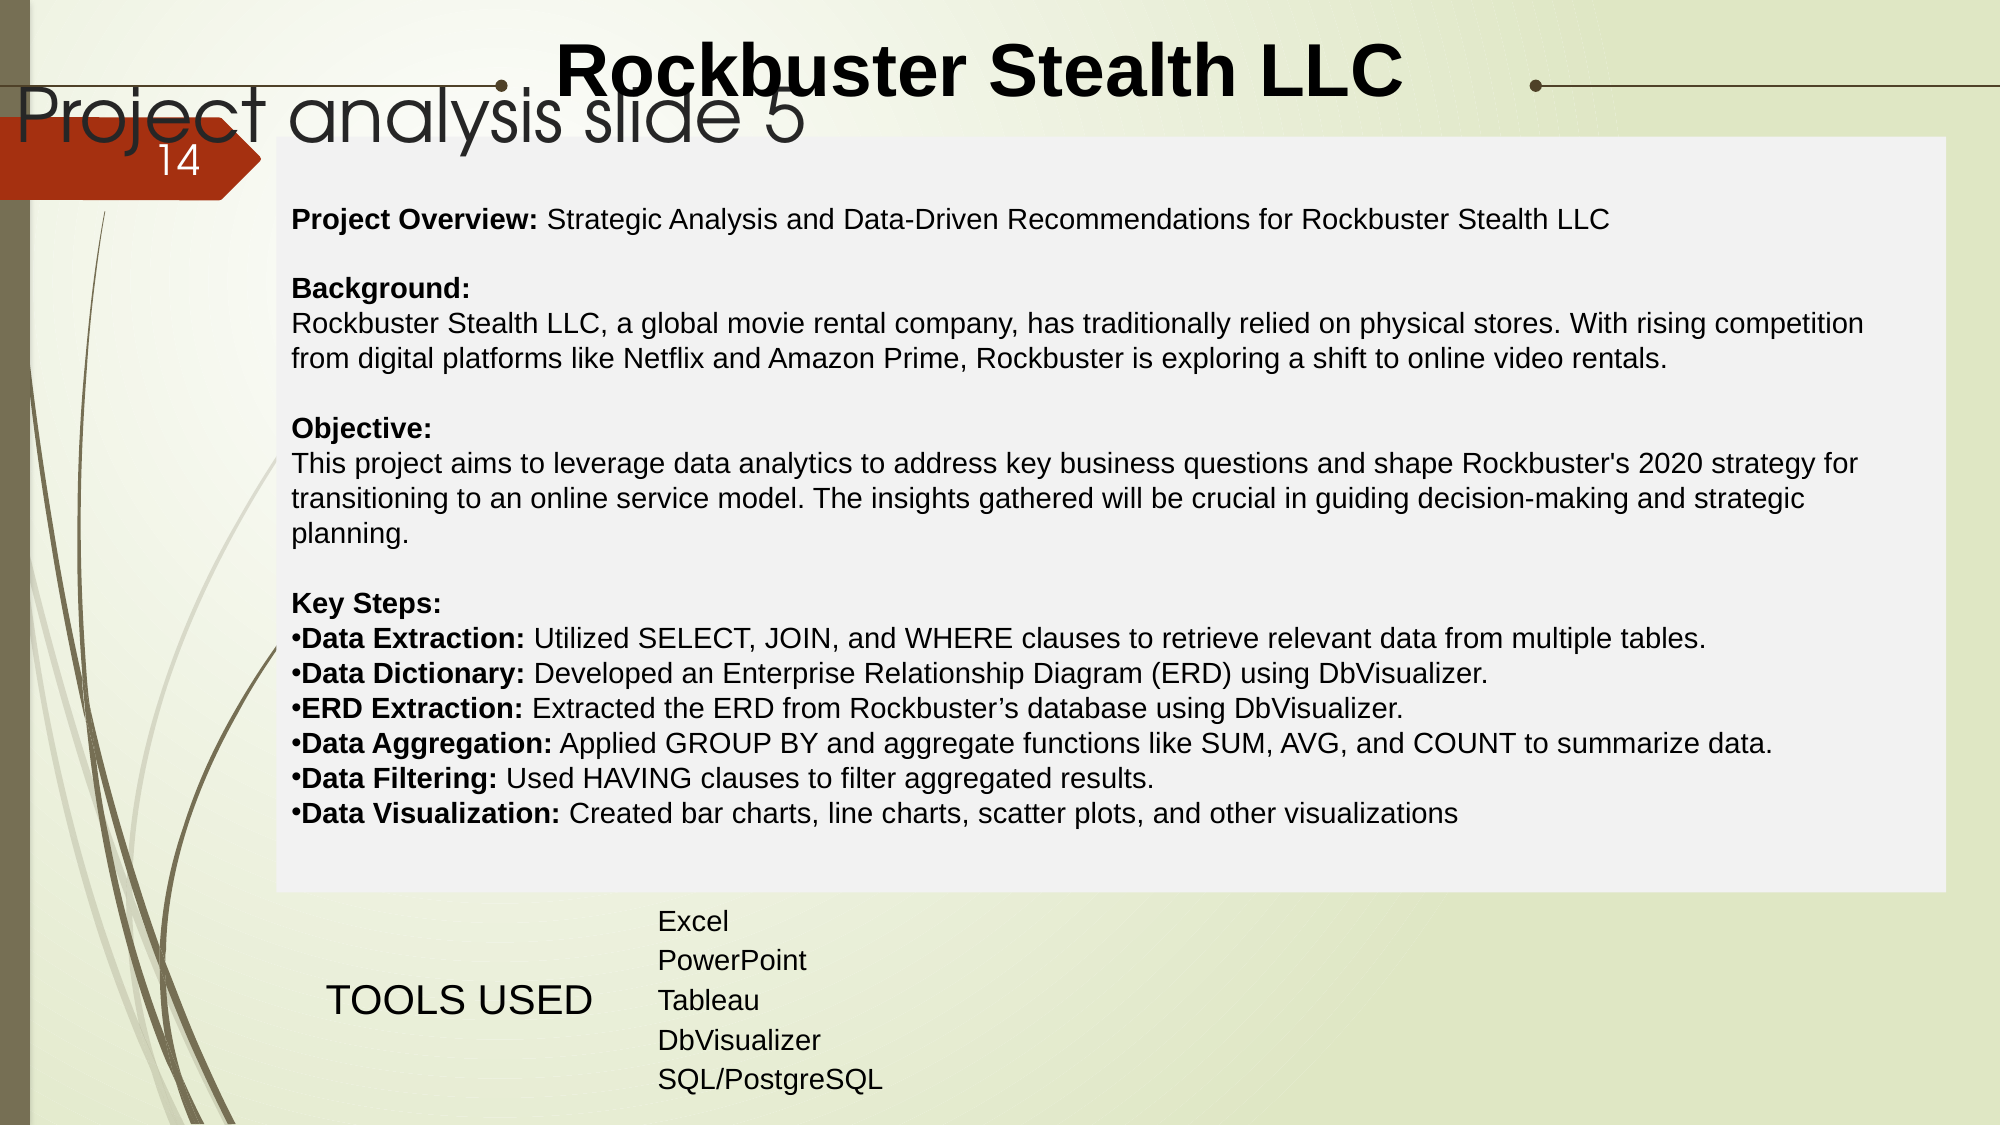

Rockbuster Stealth LLC

Project analysis slide 5
14
Project Overview: Strategic Analysis and Data-Driven Recommendations for Rockbuster Stealth LLC

Background:
Rockbuster Stealth LLC, a global movie rental company, has traditionally relied on physical stores. With rising competition from digital platforms like Netflix and Amazon Prime, Rockbuster is exploring a shift to online video rentals.

Objective:
This project aims to leverage data analytics to address key business questions and shape Rockbuster's 2020 strategy for transitioning to an online service model. The insights gathered will be crucial in guiding decision-making and strategic planning.

Key Steps:
Data Extraction: Utilized SELECT, JOIN, and WHERE clauses to retrieve relevant data from multiple tables.
Data Dictionary: Developed an Enterprise Relationship Diagram (ERD) using DbVisualizer.
ERD Extraction: Extracted the ERD from Rockbuster’s database using DbVisualizer.
Data Aggregation: Applied GROUP BY and aggregate functions like SUM, AVG, and COUNT to summarize data.
Data Filtering: Used HAVING clauses to filter aggregated results.
Data Visualization: Created bar charts, line charts, scatter plots, and other visualizations
Excel
PowerPoint
Tableau
DbVisualizer
SQL/PostgreSQL
TOOLS USED